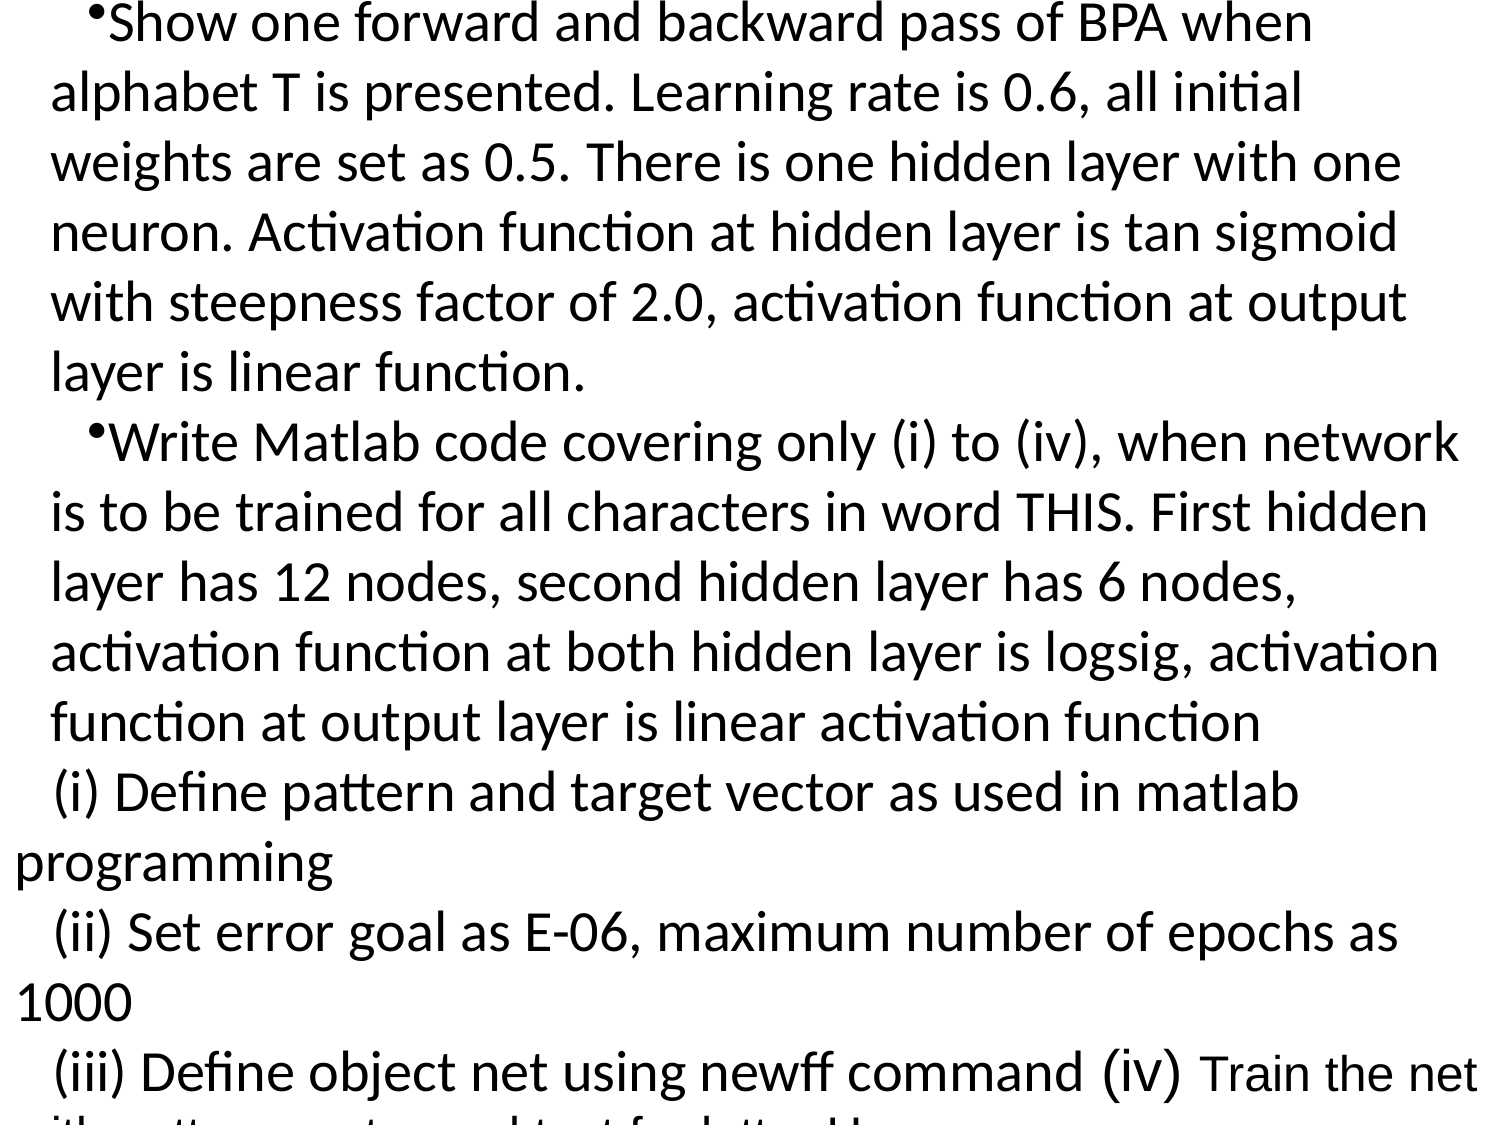

Show one forward and backward pass of BPA when alphabet T is presented. Learning rate is 0.6, all initial weights are set as 0.5. There is one hidden layer with one neuron. Activation function at hidden layer is tan sigmoid with steepness factor of 2.0, activation function at output layer is linear function.
Write Matlab code covering only (i) to (iv), when network is to be trained for all characters in word THIS. First hidden layer has 12 nodes, second hidden layer has 6 nodes, activation function at both hidden layer is logsig, activation function at output layer is linear activation function
(i) Define pattern and target vector as used in matlab programming
(ii) Set error goal as E-06, maximum number of epochs as 1000
(iii) Define object net using newff command (iv) Train the net with pattern vector and test for letter H